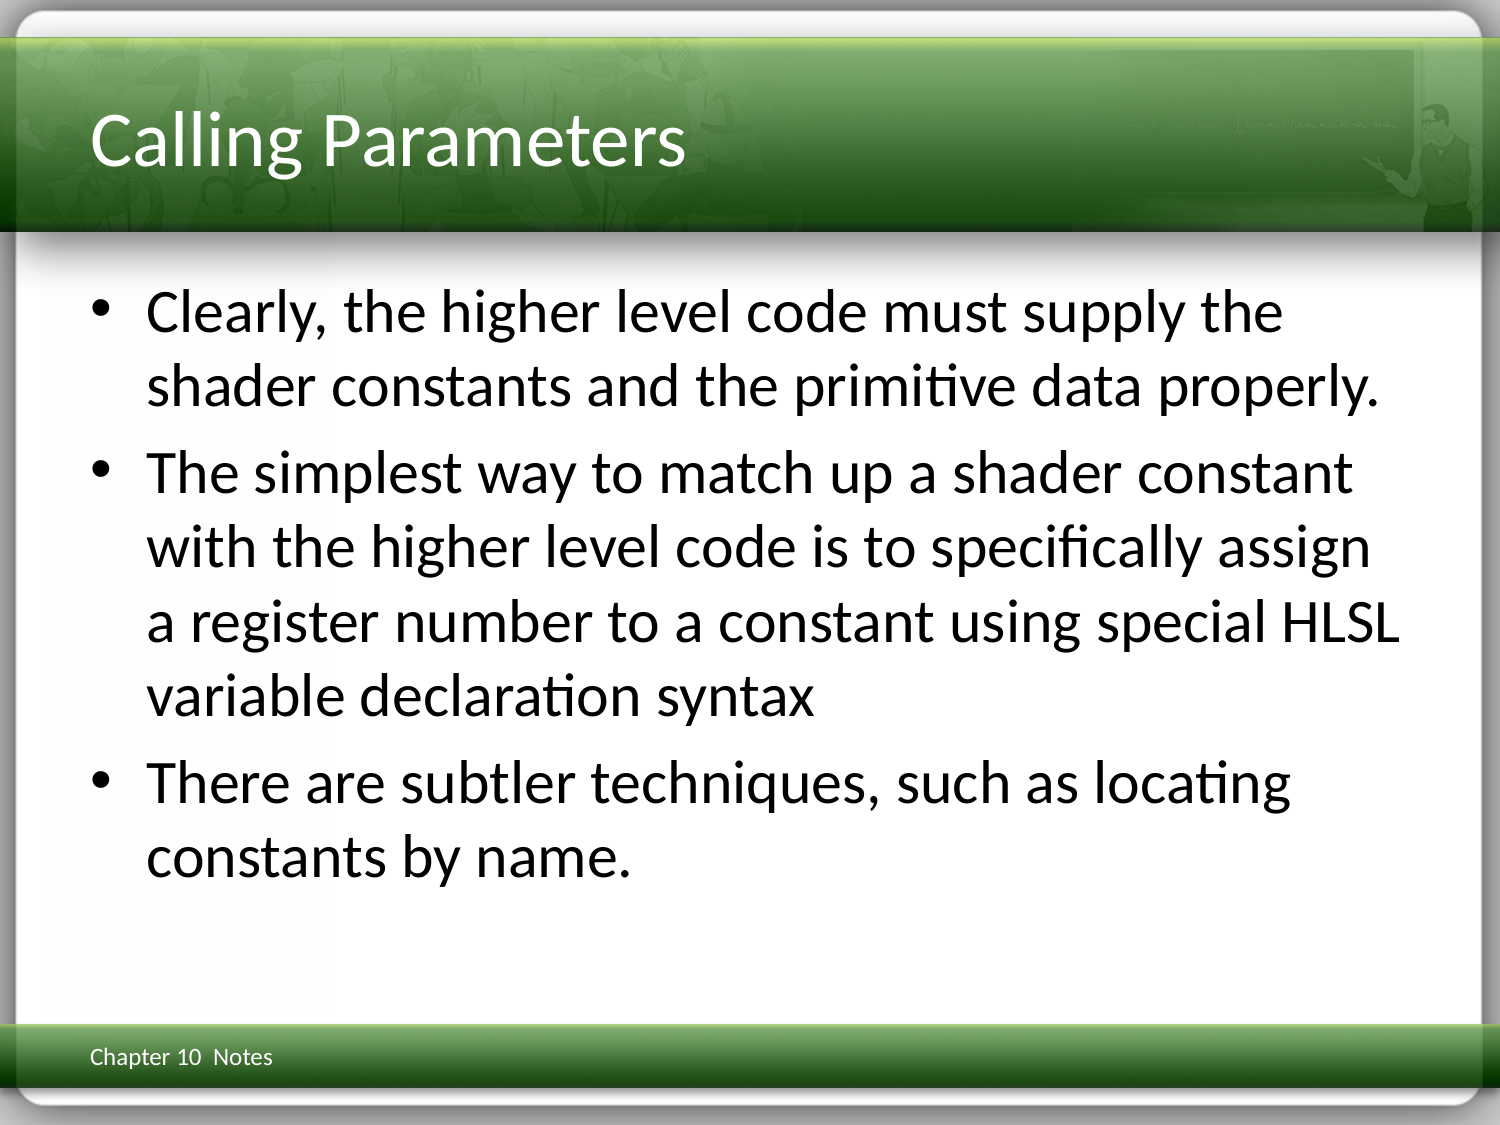

# Calling Parameters
Clearly, the higher level code must supply the shader constants and the primitive data properly.
The simplest way to match up a shader constant with the higher level code is to specifically assign a register number to a constant using special HLSL variable declaration syntax
There are subtler techniques, such as locating constants by name.
Chapter 10  Notes
3D Math Primer for Graphics & Game Dev
325